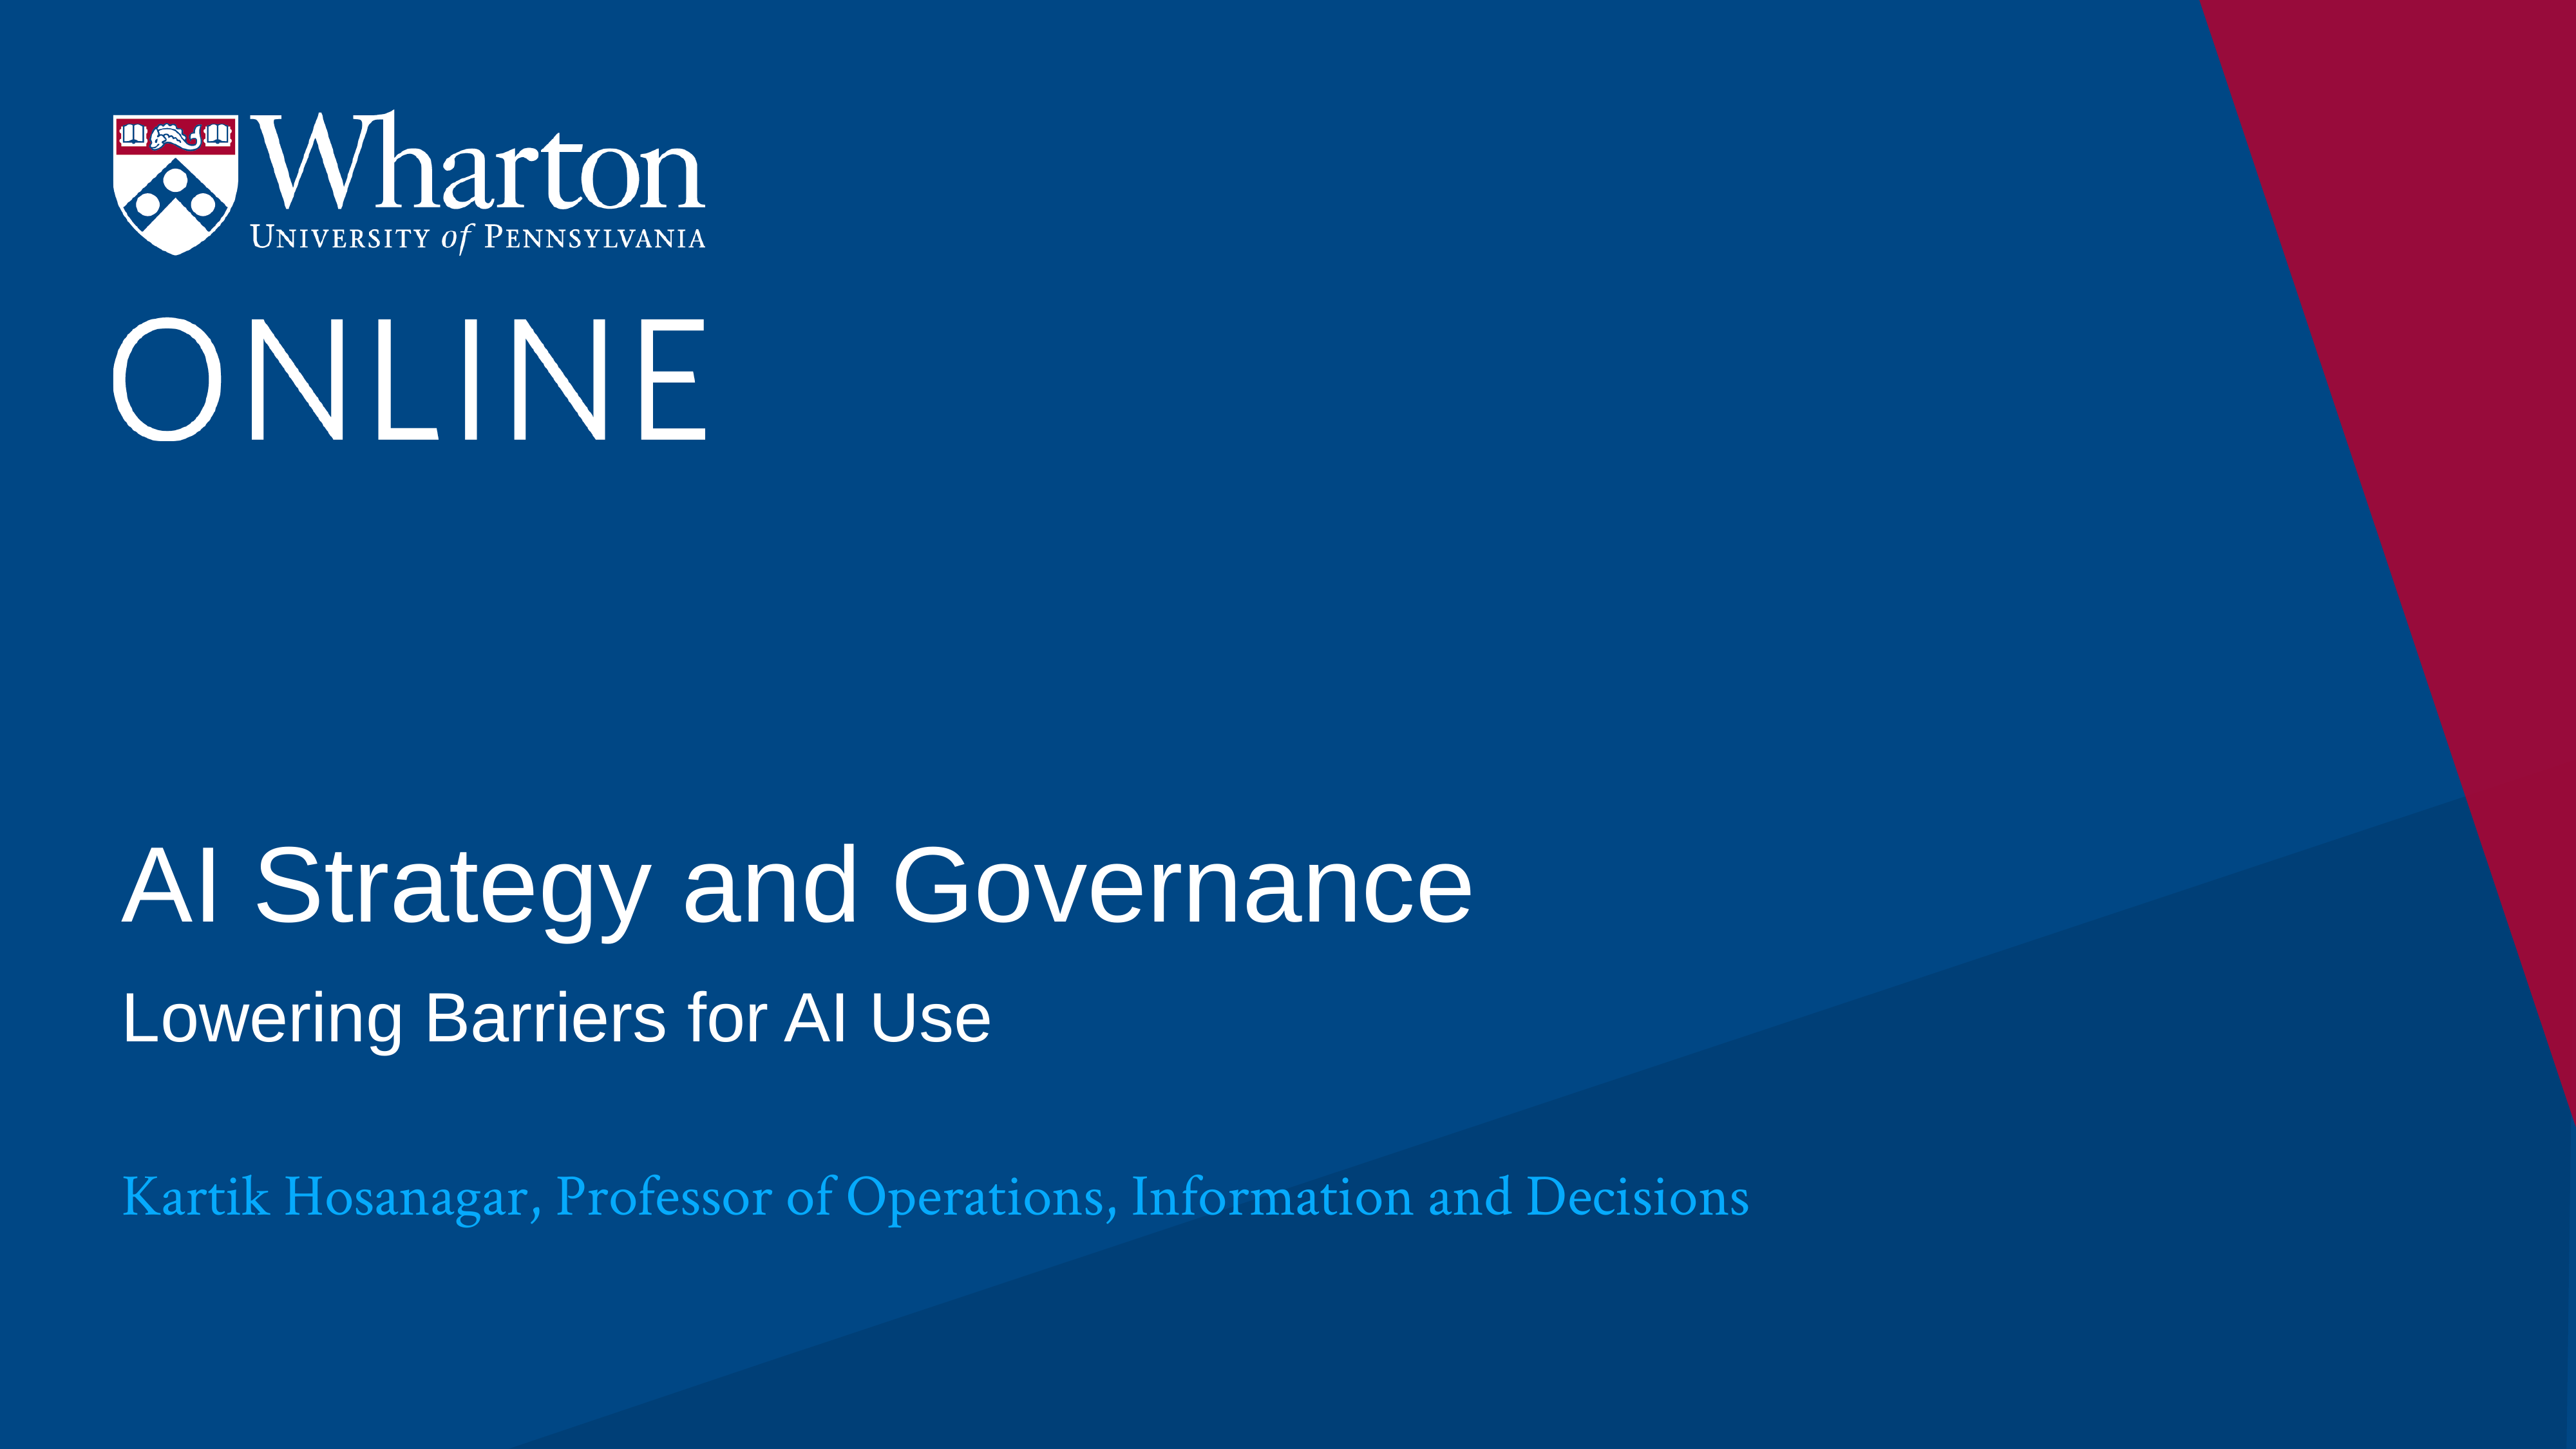

# AI Strategy and Governance
Lowering Barriers for AI Use
Kartik Hosanagar, Professor of Operations, Information and Decisions